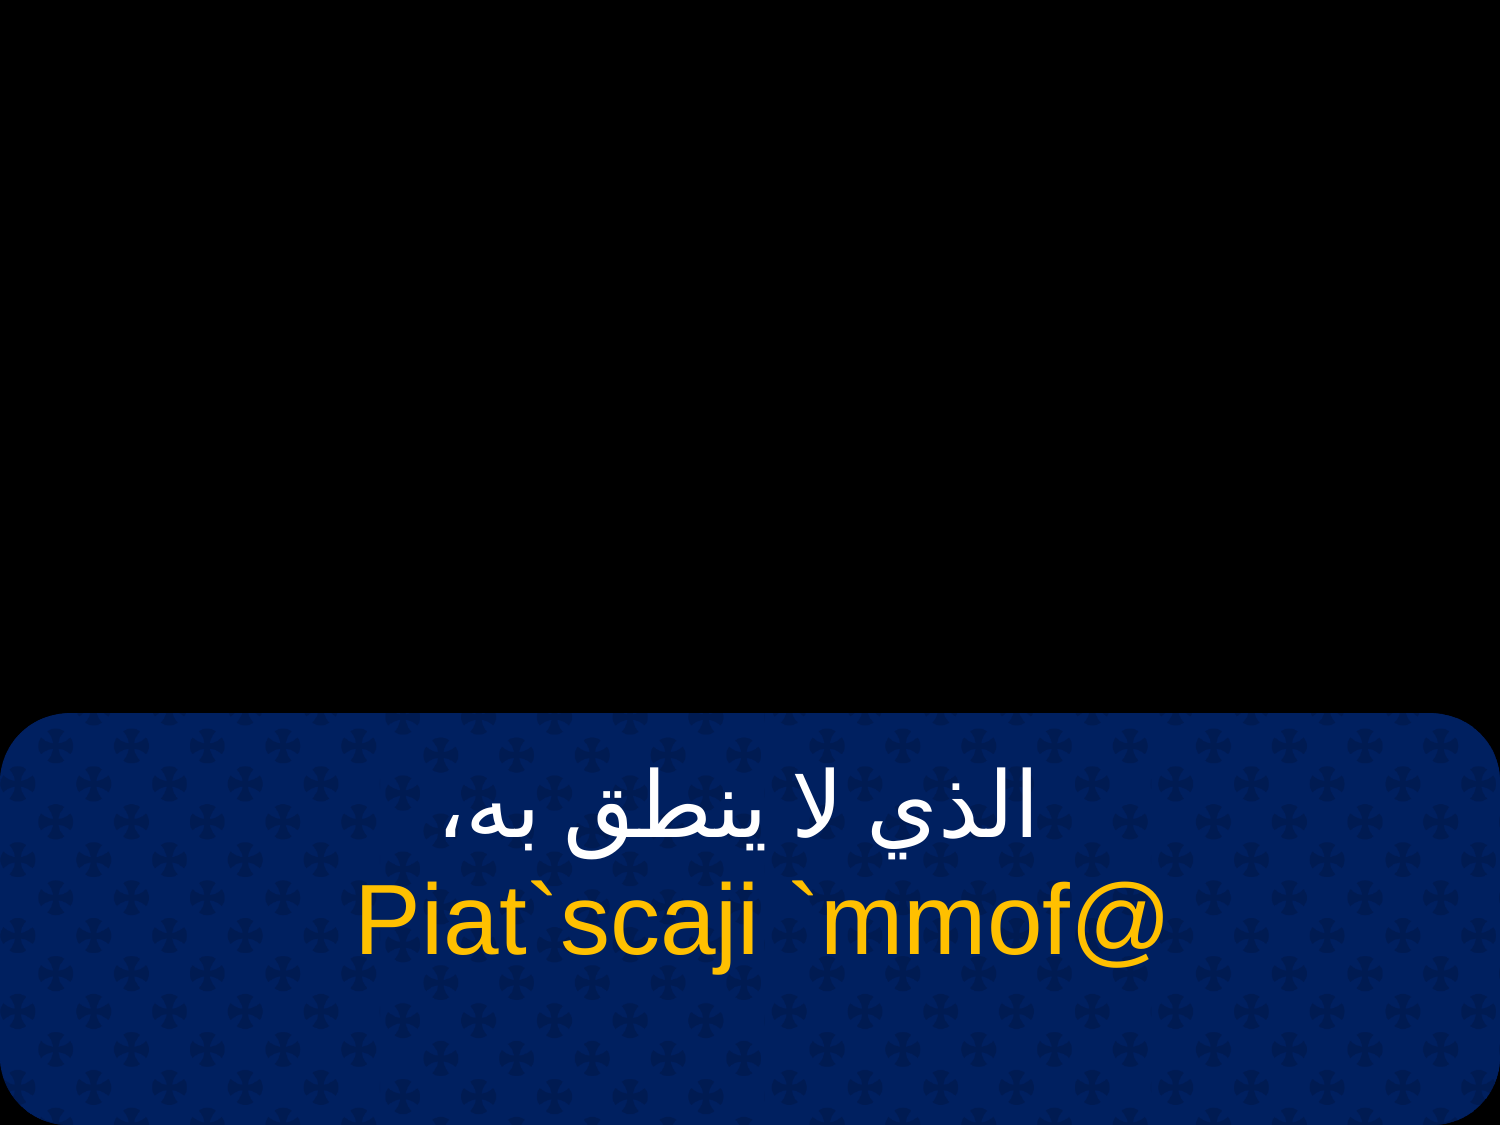

# الذي لا ينطق به،
 Piat`scaji `mmof@